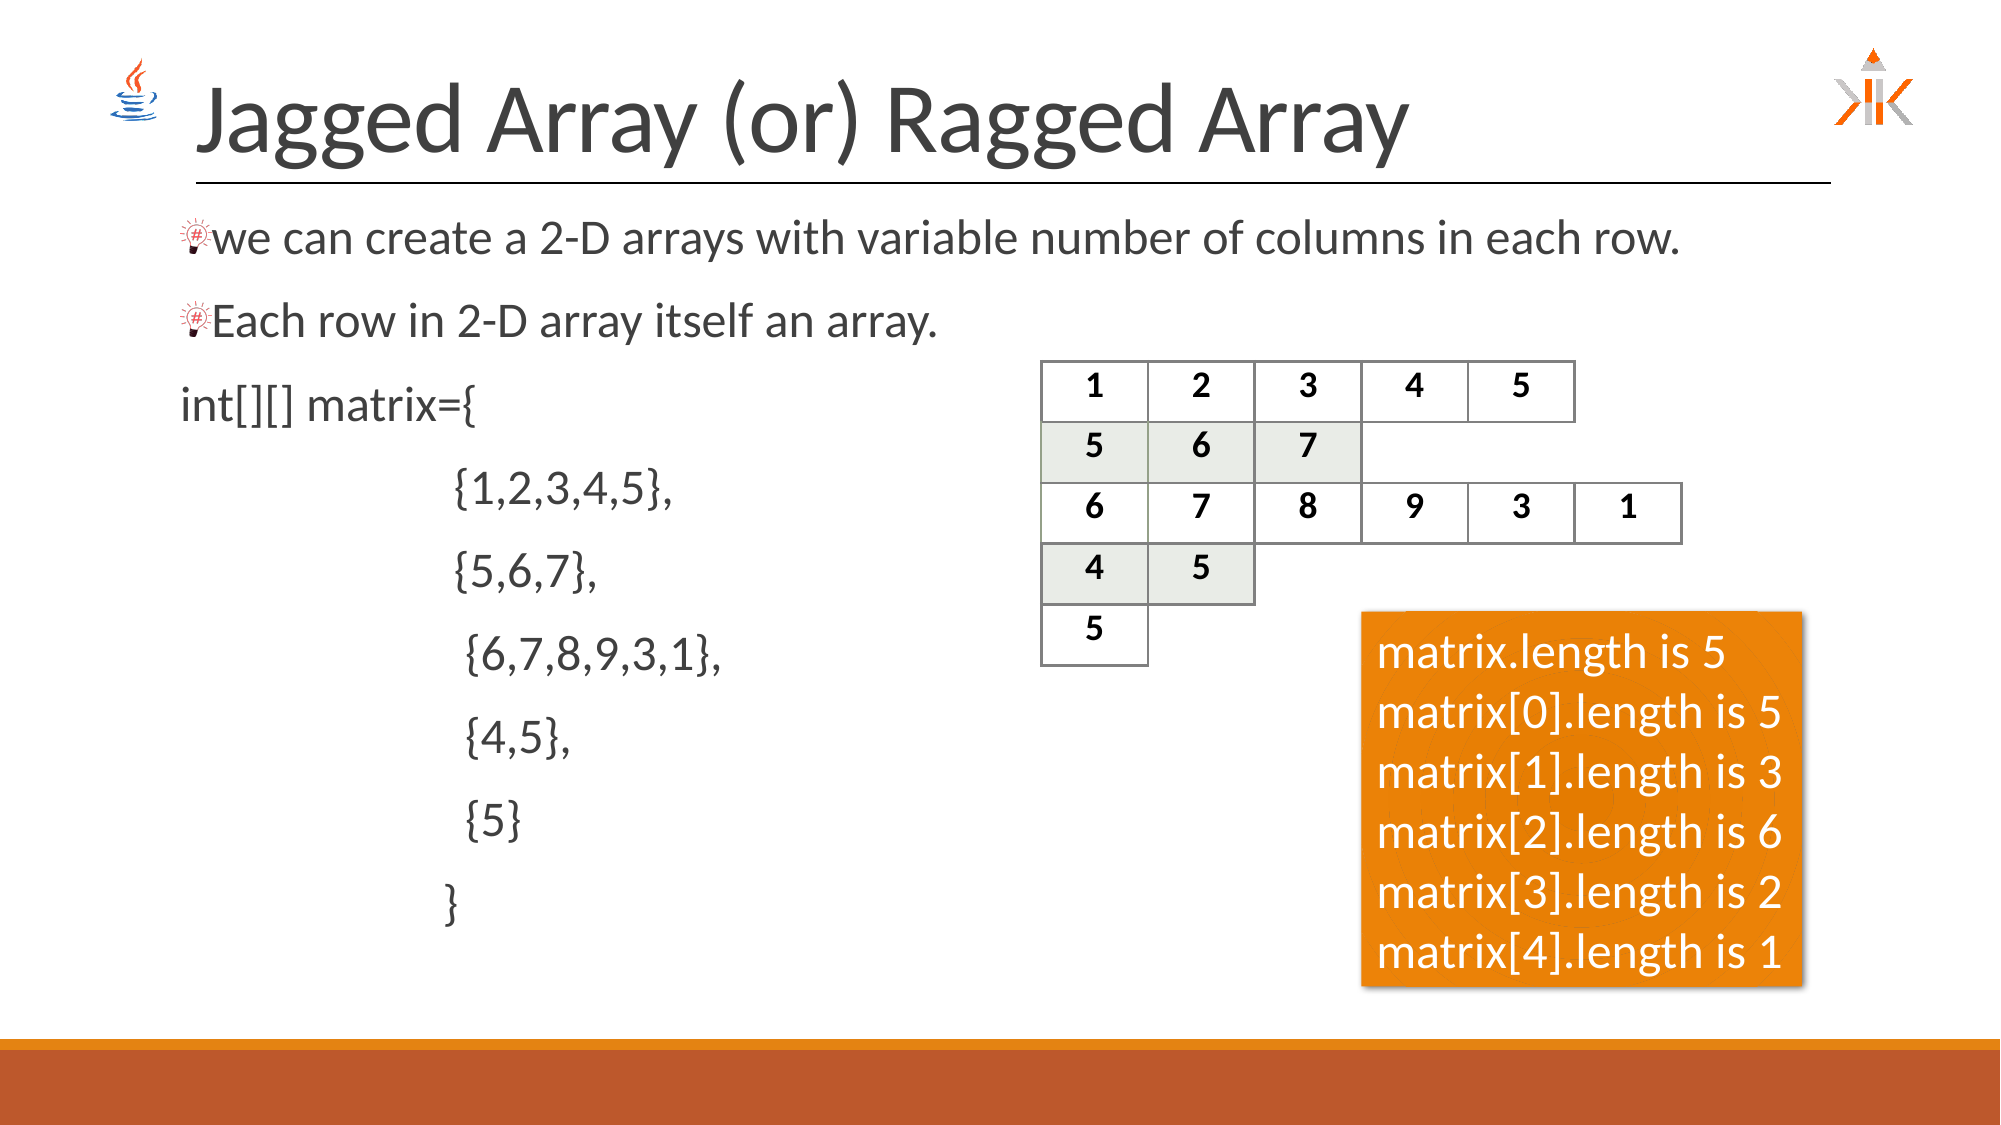

# Jagged Array (or) Ragged Array
we can create a 2-D arrays with variable number of columns in each row.
Each row in 2-D array itself an array.
int[][] matrix={
	           {1,2,3,4,5},
	           {5,6,7},
	            {6,7,8,9,3,1},
	            {4,5},
	            {5}
	          }
| 1 | 2 | 3 | 4 | 5 |  |
| --- | --- | --- | --- | --- | --- |
| 5 | 6 | 7 |  |  |  |
| 6 | 7 | 8 | 9 | 3 | 1 |
| 4 | 5 |  |  |  |  |
| 5 |  |  |  |  |  |
matrix.length is 5
matrix[0].length is 5
matrix[1].length is 3
matrix[2].length is 6
matrix[3].length is 2
matrix[4].length is 1